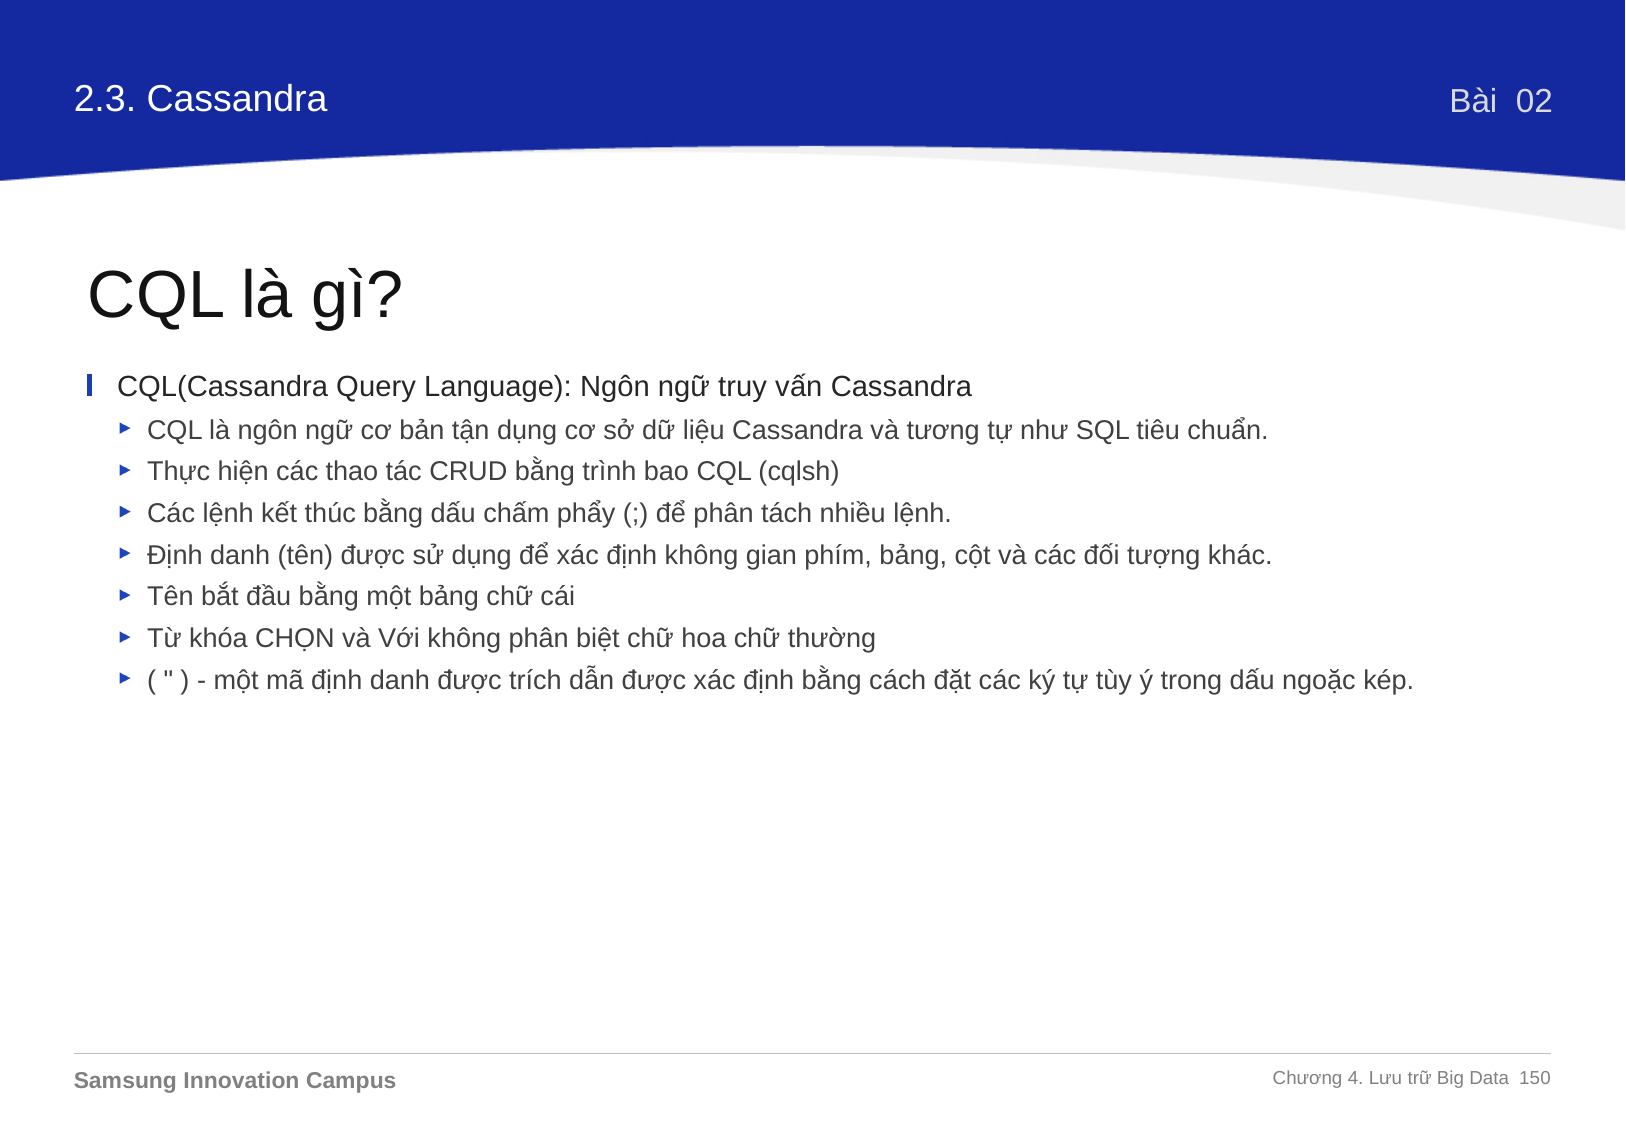

2.3. Cassandra
Bài  02

CQL là gì?
CQL(Cassandra Query Language): Ngôn ngữ truy vấn Cassandra
CQL là ngôn ngữ cơ bản tận dụng cơ sở dữ liệu Cassandra và tương tự như SQL tiêu chuẩn.
Thực hiện các thao tác CRUD bằng trình bao CQL (cqlsh)
Các lệnh kết thúc bằng dấu chấm phẩy (;) để phân tách nhiều lệnh.
Định danh (tên) được sử dụng để xác định không gian phím, bảng, cột và các đối tượng khác.
Tên bắt đầu bằng một bảng chữ cái
Từ khóa CHỌN và Với không phân biệt chữ hoa chữ thường
( " ) - một mã định danh được trích dẫn được xác định bằng cách đặt các ký tự tùy ý trong dấu ngoặc kép.